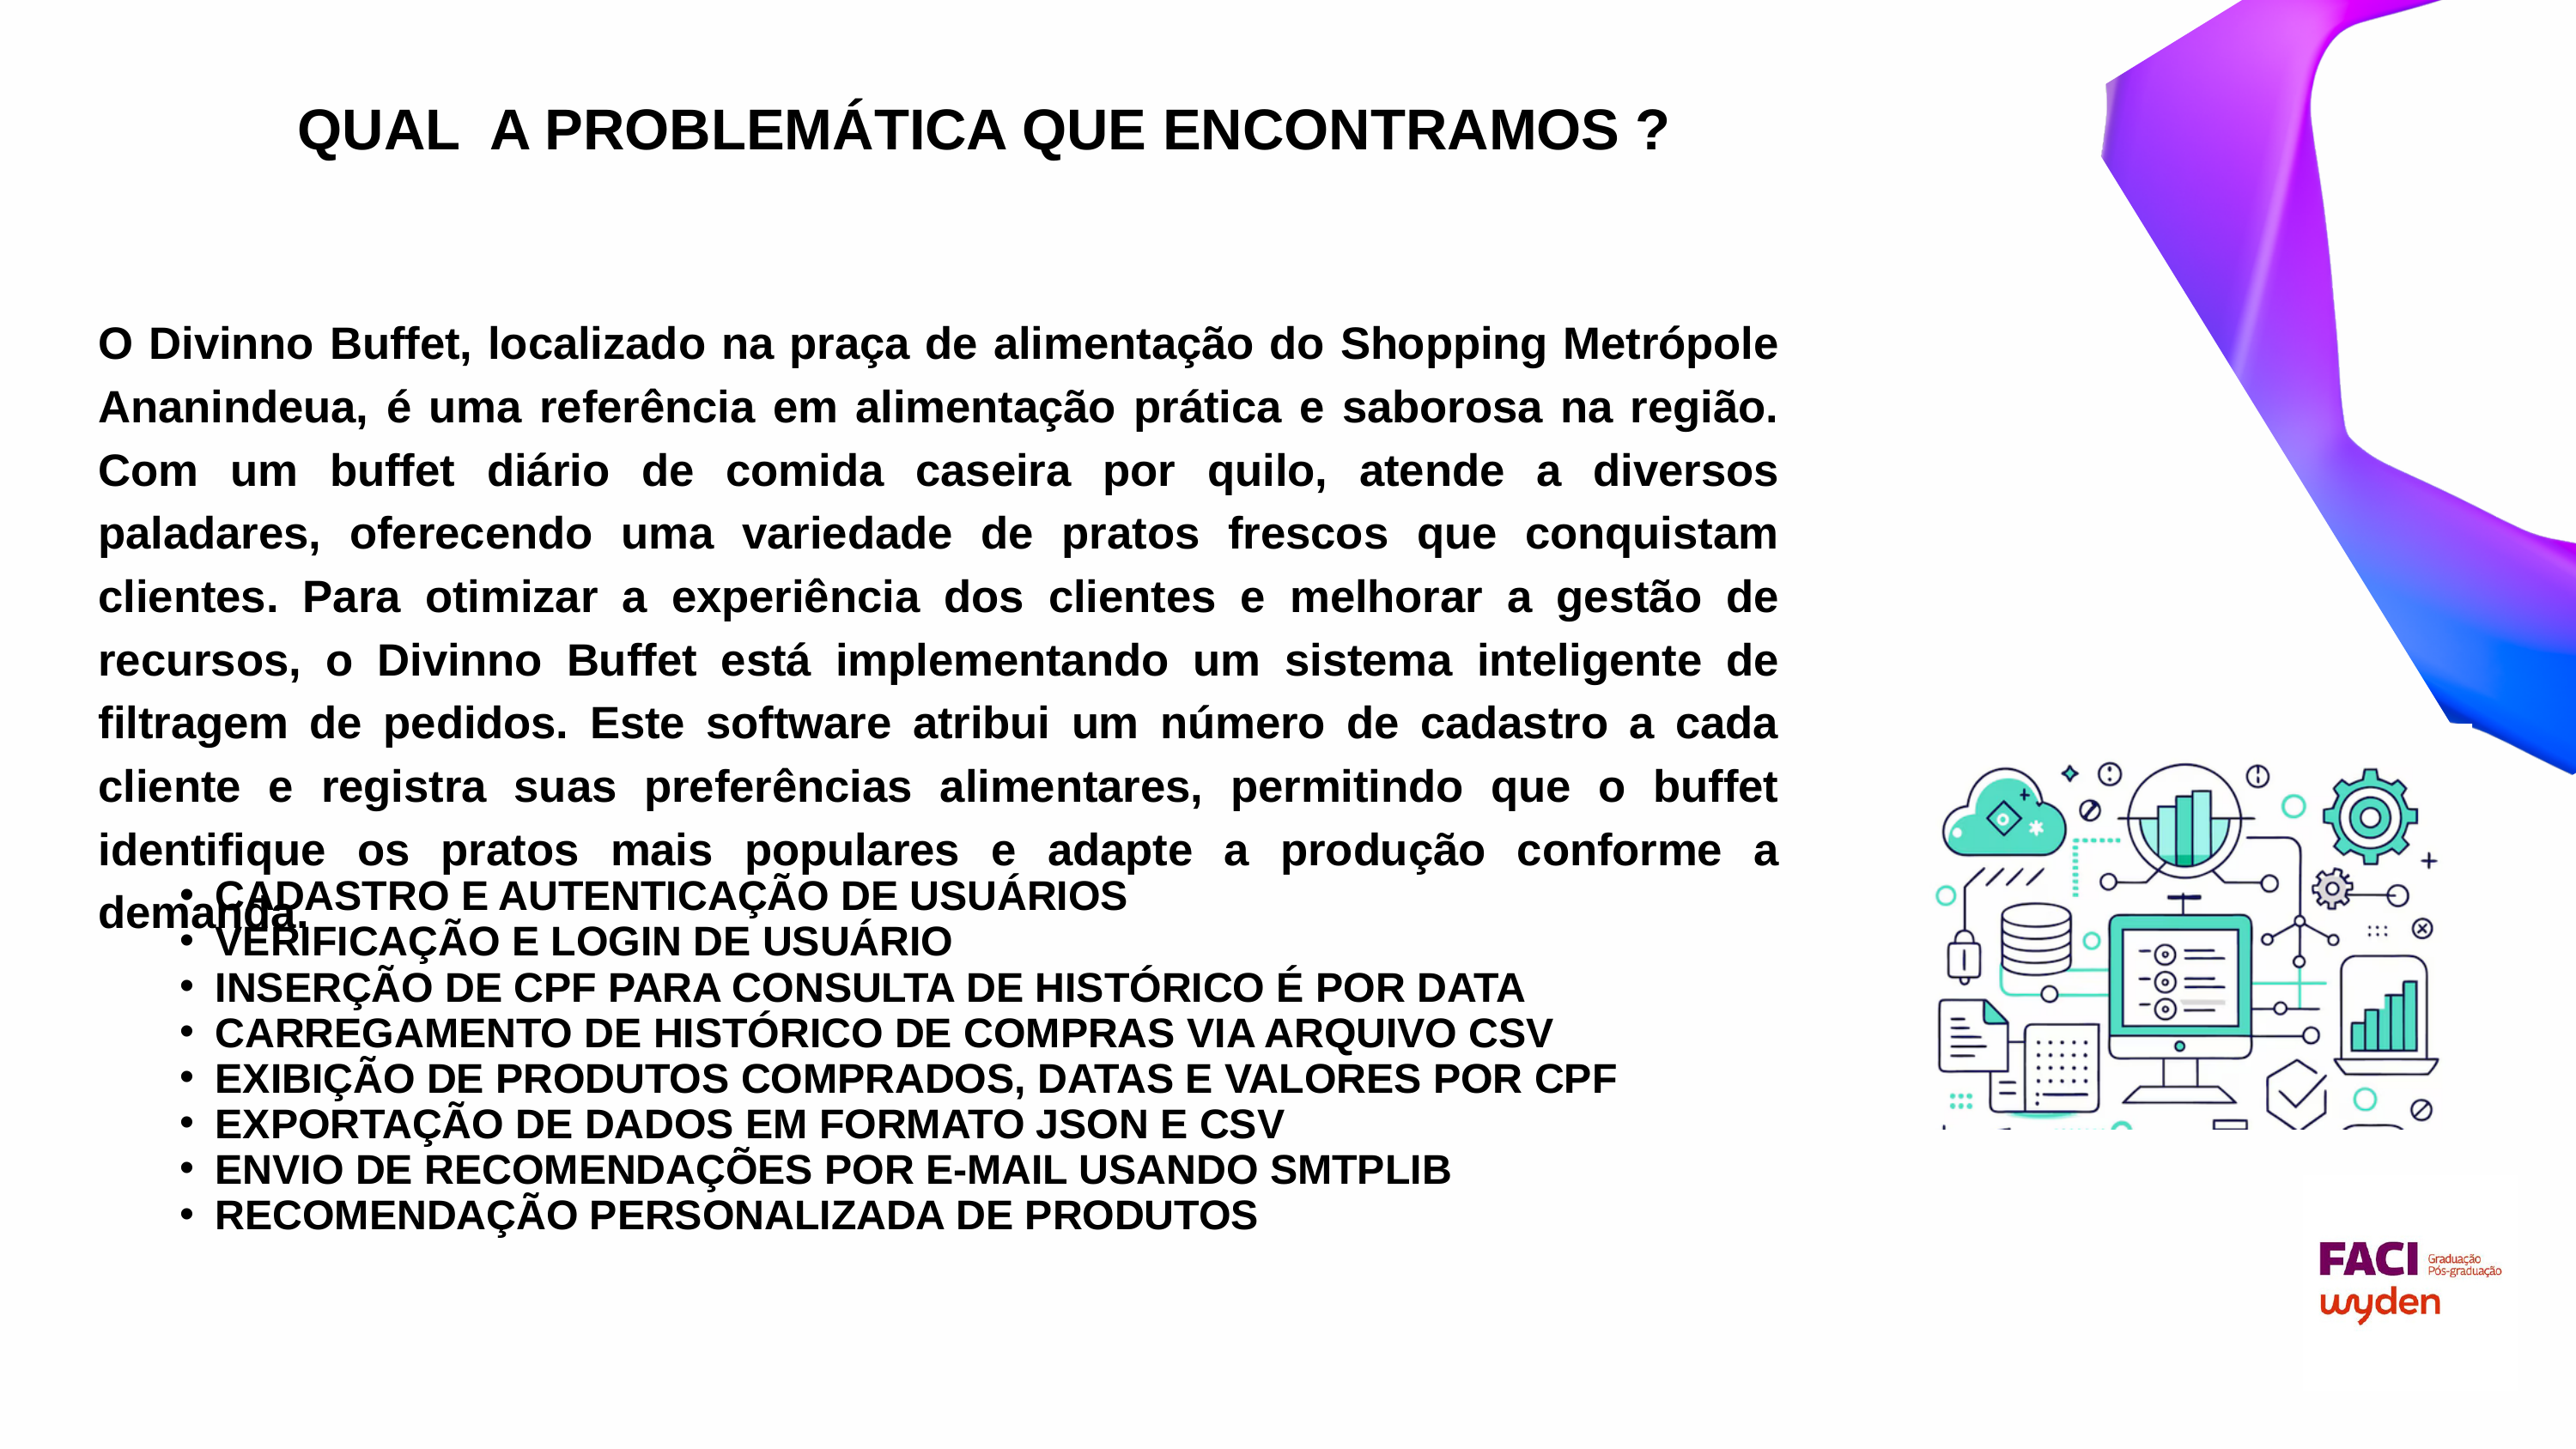

QUAL  A PROBLEMÁTICA QUE ENCONTRAMOS ?
O Divinno Buffet, localizado na praça de alimentação do Shopping Metrópole Ananindeua, é uma referência em alimentação prática e saborosa na região. Com um buffet diário de comida caseira por quilo, atende a diversos paladares, oferecendo uma variedade de pratos frescos que conquistam clientes. Para otimizar a experiência dos clientes e melhorar a gestão de recursos, o Divinno Buffet está implementando um sistema inteligente de filtragem de pedidos. Este software atribui um número de cadastro a cada cliente e registra suas preferências alimentares, permitindo que o buffet identifique os pratos mais populares e adapte a produção conforme a demanda.

CADASTRO E AUTENTICAÇÃO DE USUÁRIOS
VERIFICAÇÃO E LOGIN DE USUÁRIO
INSERÇÃO DE CPF PARA CONSULTA DE HISTÓRICO É POR DATA
CARREGAMENTO DE HISTÓRICO DE COMPRAS VIA ARQUIVO CSV
EXIBIÇÃO DE PRODUTOS COMPRADOS, DATAS E VALORES POR CPF
EXPORTAÇÃO DE DADOS EM FORMATO JSON E CSV
ENVIO DE RECOMENDAÇÕES POR E-MAIL USANDO SMTPLIB
RECOMENDAÇÃO PERSONALIZADA DE PRODUTOS